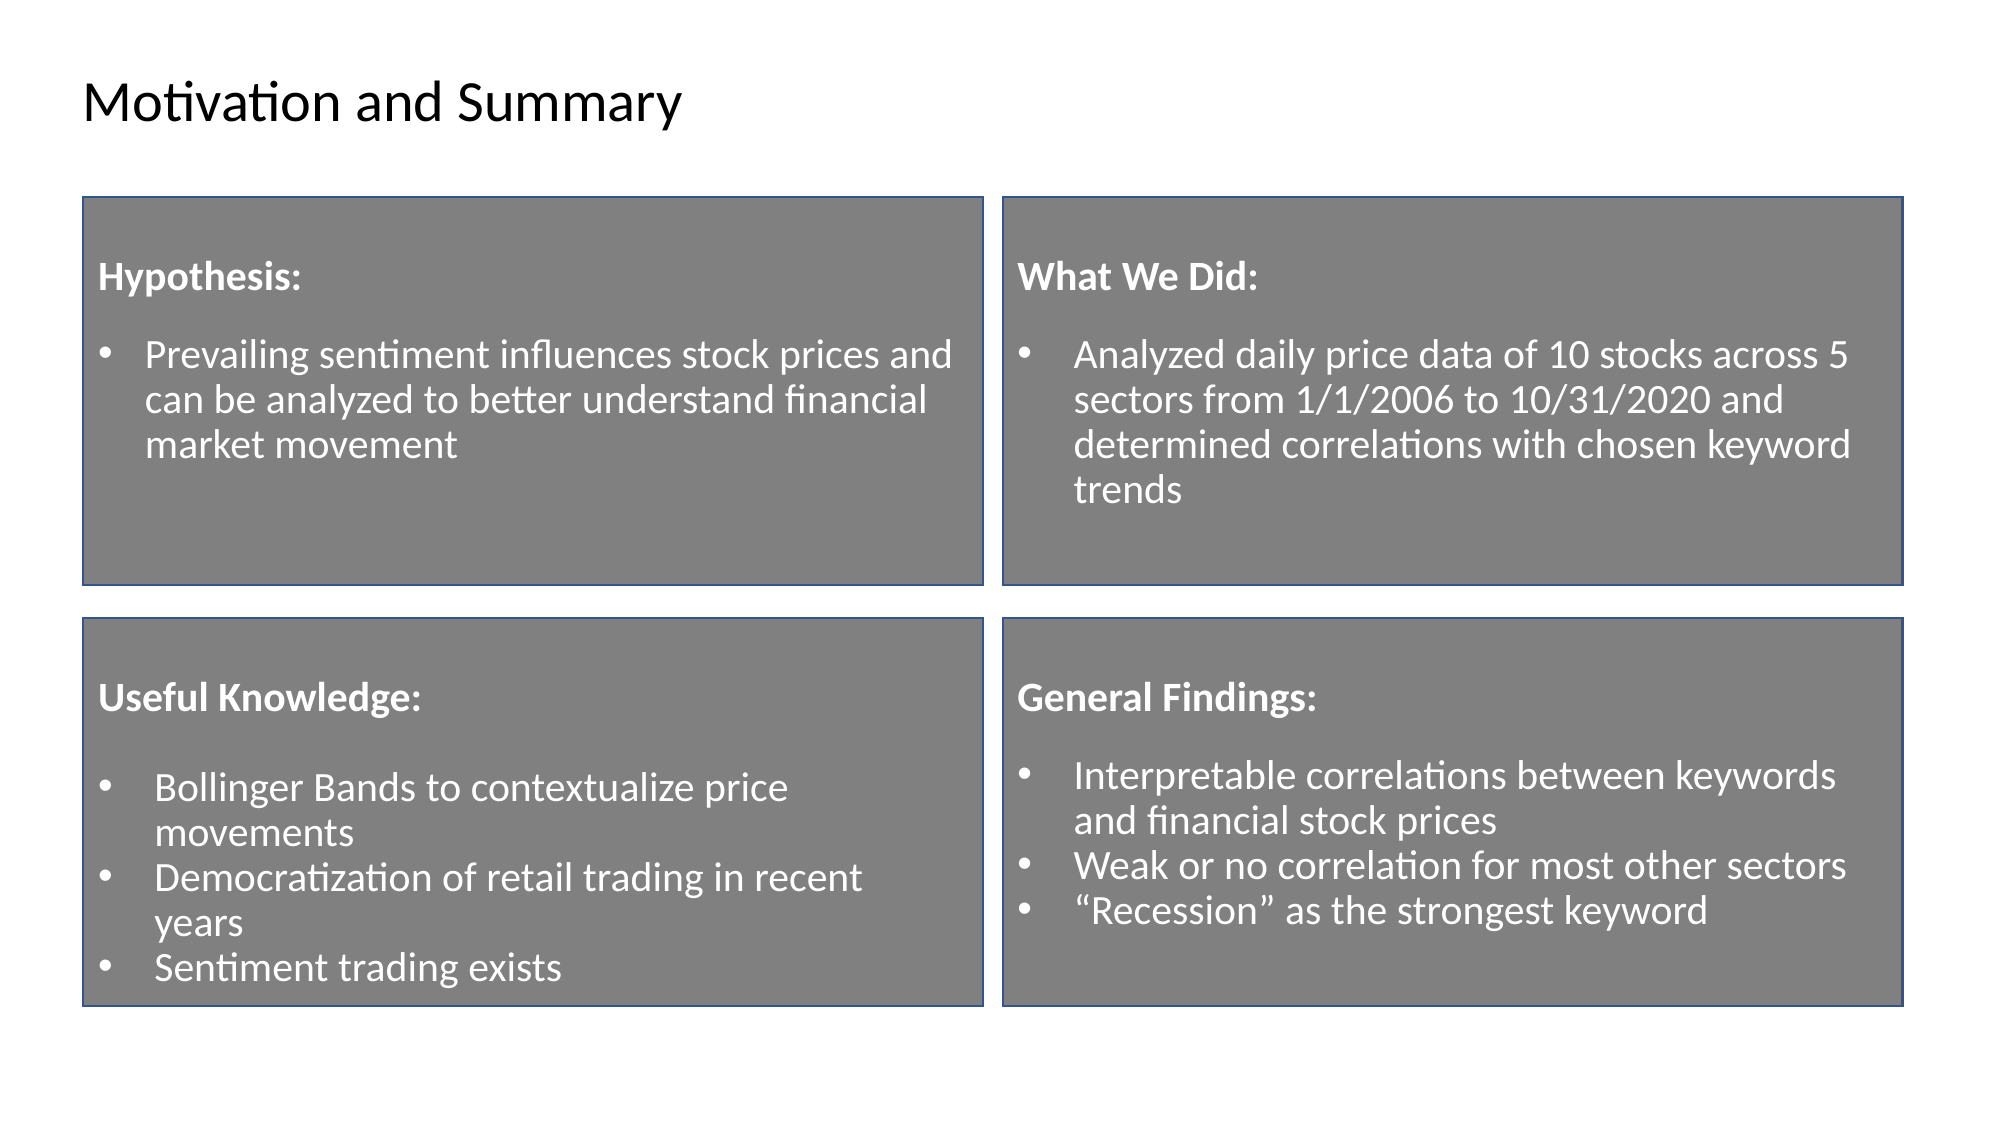

Motivation and Summary

What We Did:
Analyzed daily price data of 10 stocks across 5 sectors from 1/1/2006 to 10/31/2020 and determined correlations with chosen keyword trends

Hypothesis:
Prevailing sentiment influences stock prices and can be analyzed to better understand financial market movement

General Findings:
Interpretable correlations between keywords and financial stock prices
Weak or no correlation for most other sectors
“Recession” as the strongest keyword

Useful Knowledge:

Bollinger Bands to contextualize price movements
Democratization of retail trading in recent years
Sentiment trading exists